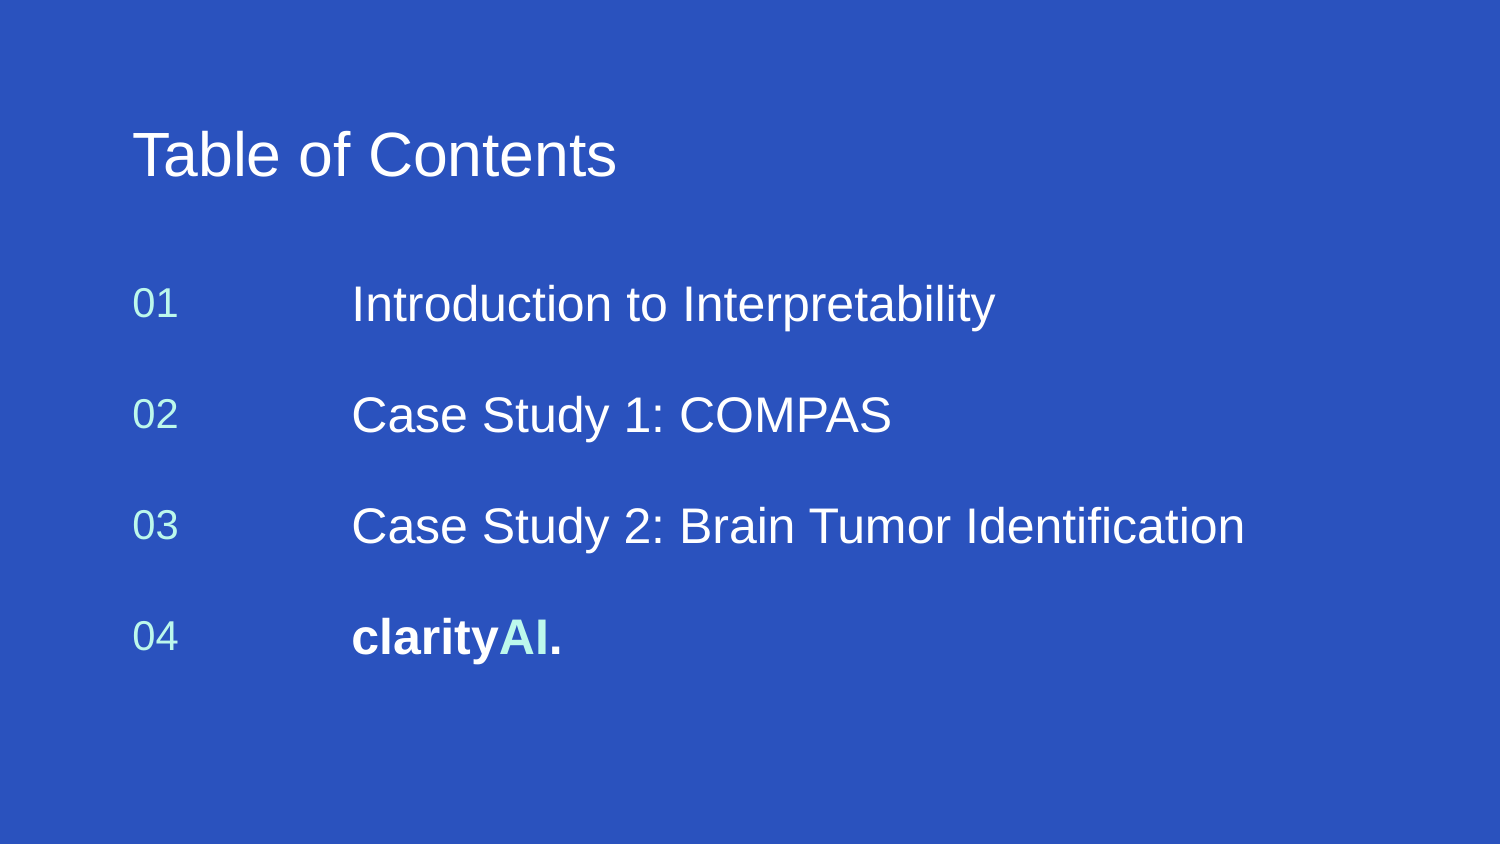

Table of Contents
01
Introduction to Interpretability
02
Case Study 1: COMPAS
03
Case Study 2: Brain Tumor Identification
04
clarityAI.